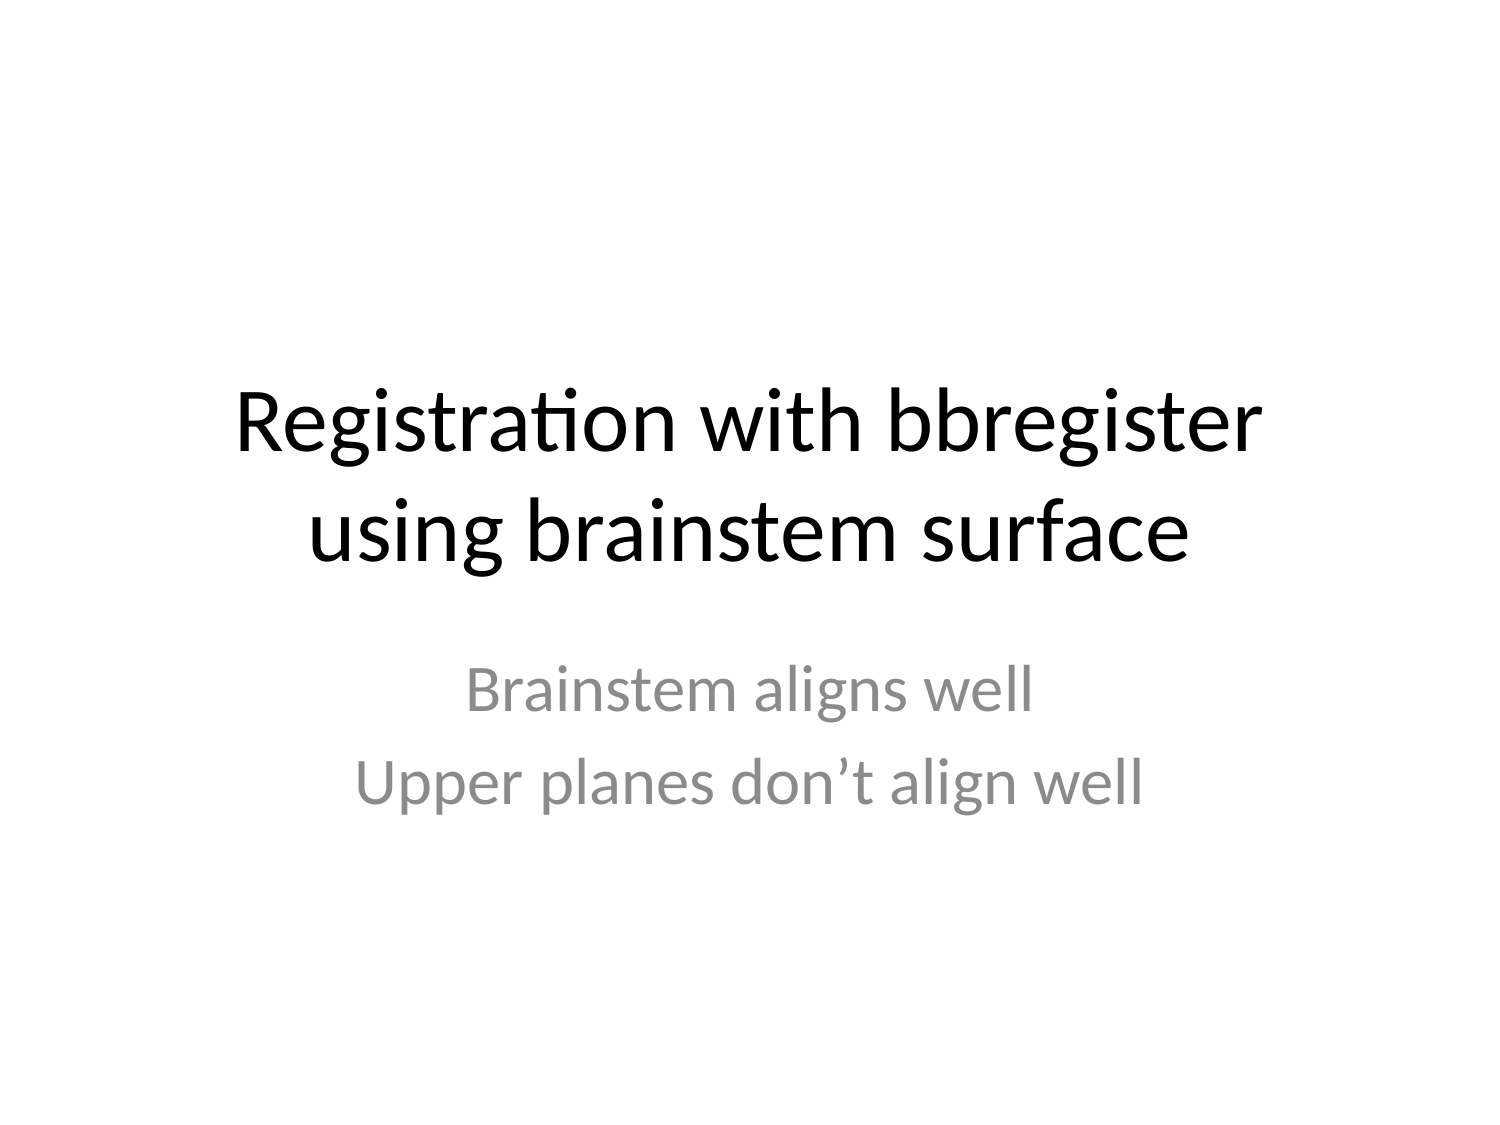

# Registration with bbregister using brainstem surface
Brainstem aligns well
Upper planes don’t align well